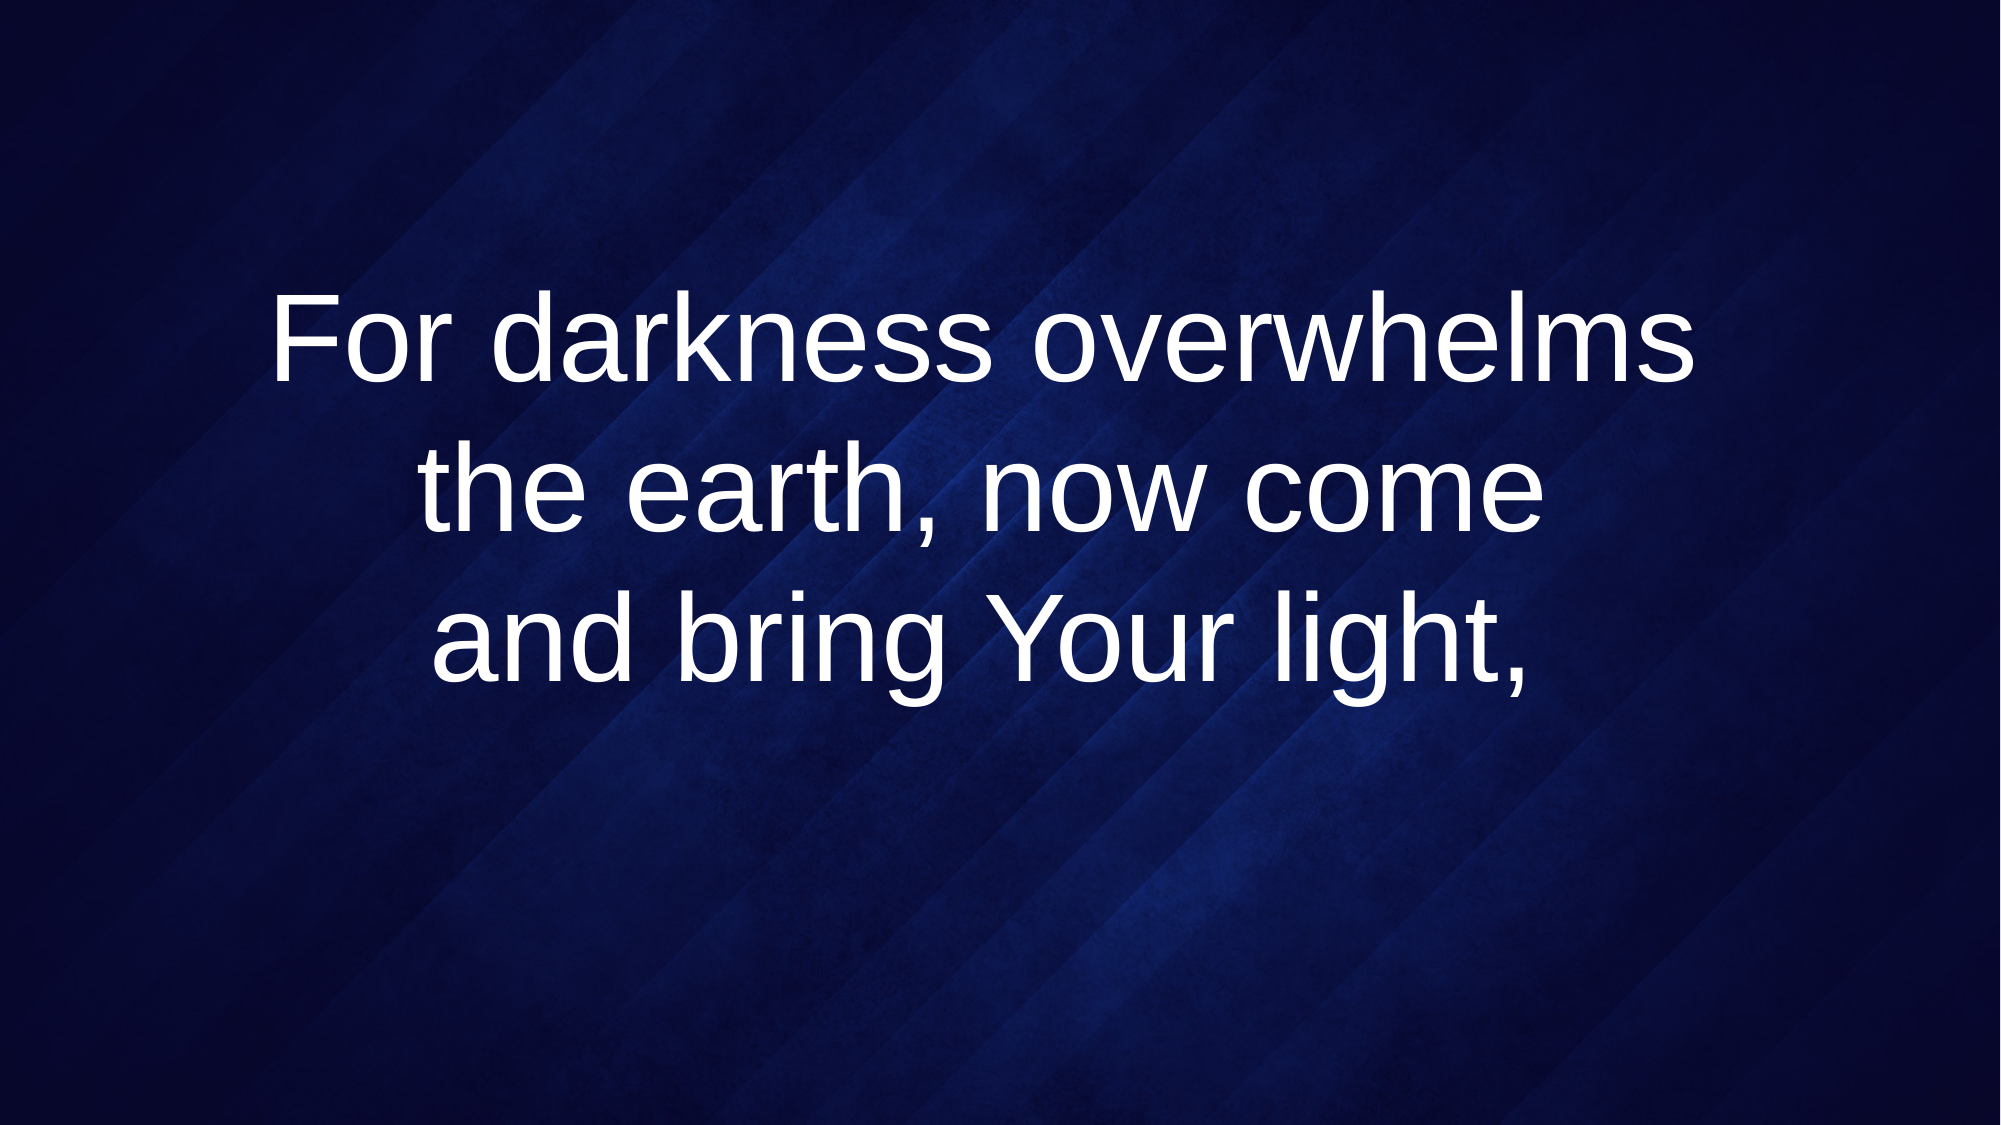

# For darkness overwhelms the earth, now come and bring Your light,